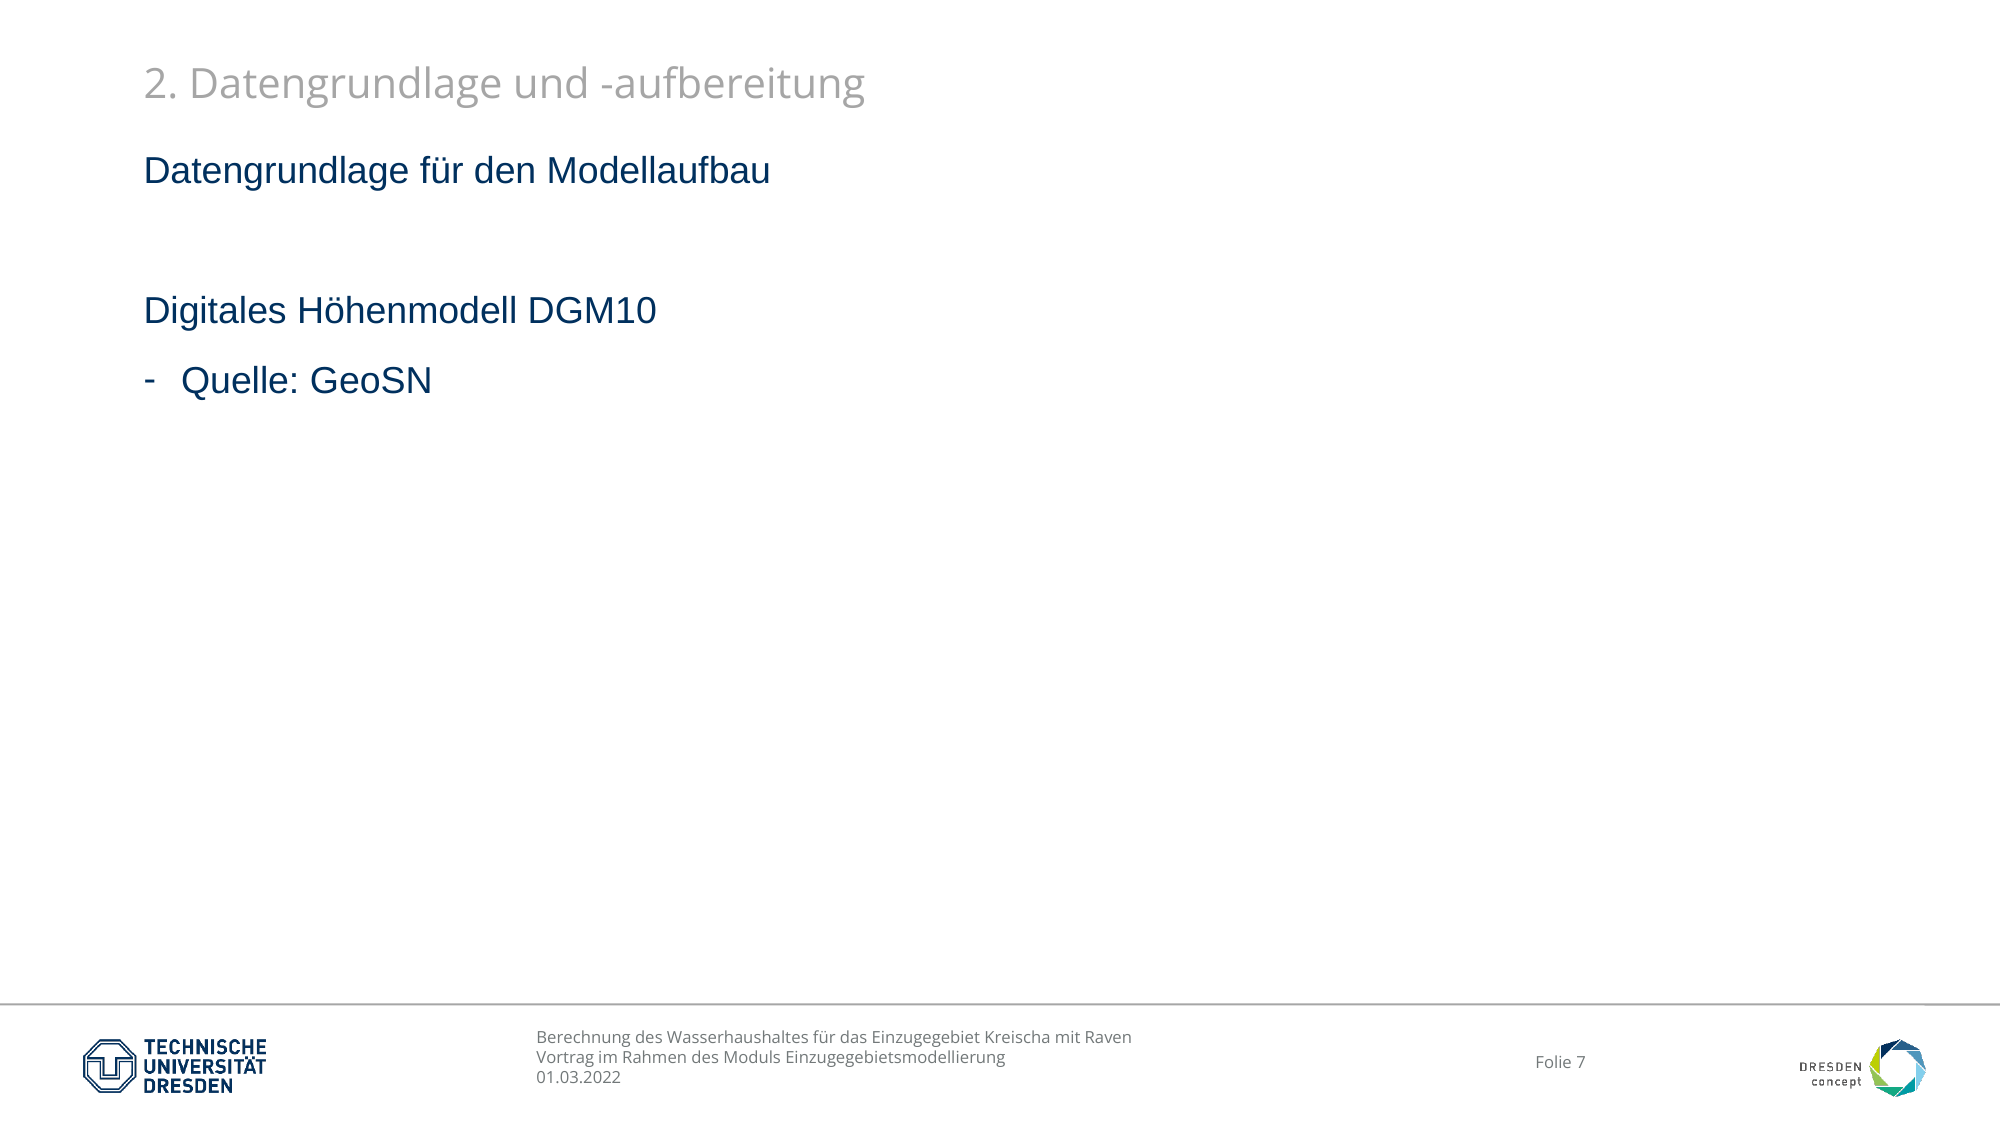

# 2. Datengrundlage und -aufbereitung
Datengrundlage für den Modellaufbau

Digitales Höhenmodell DGM10
Quelle: GeoSN